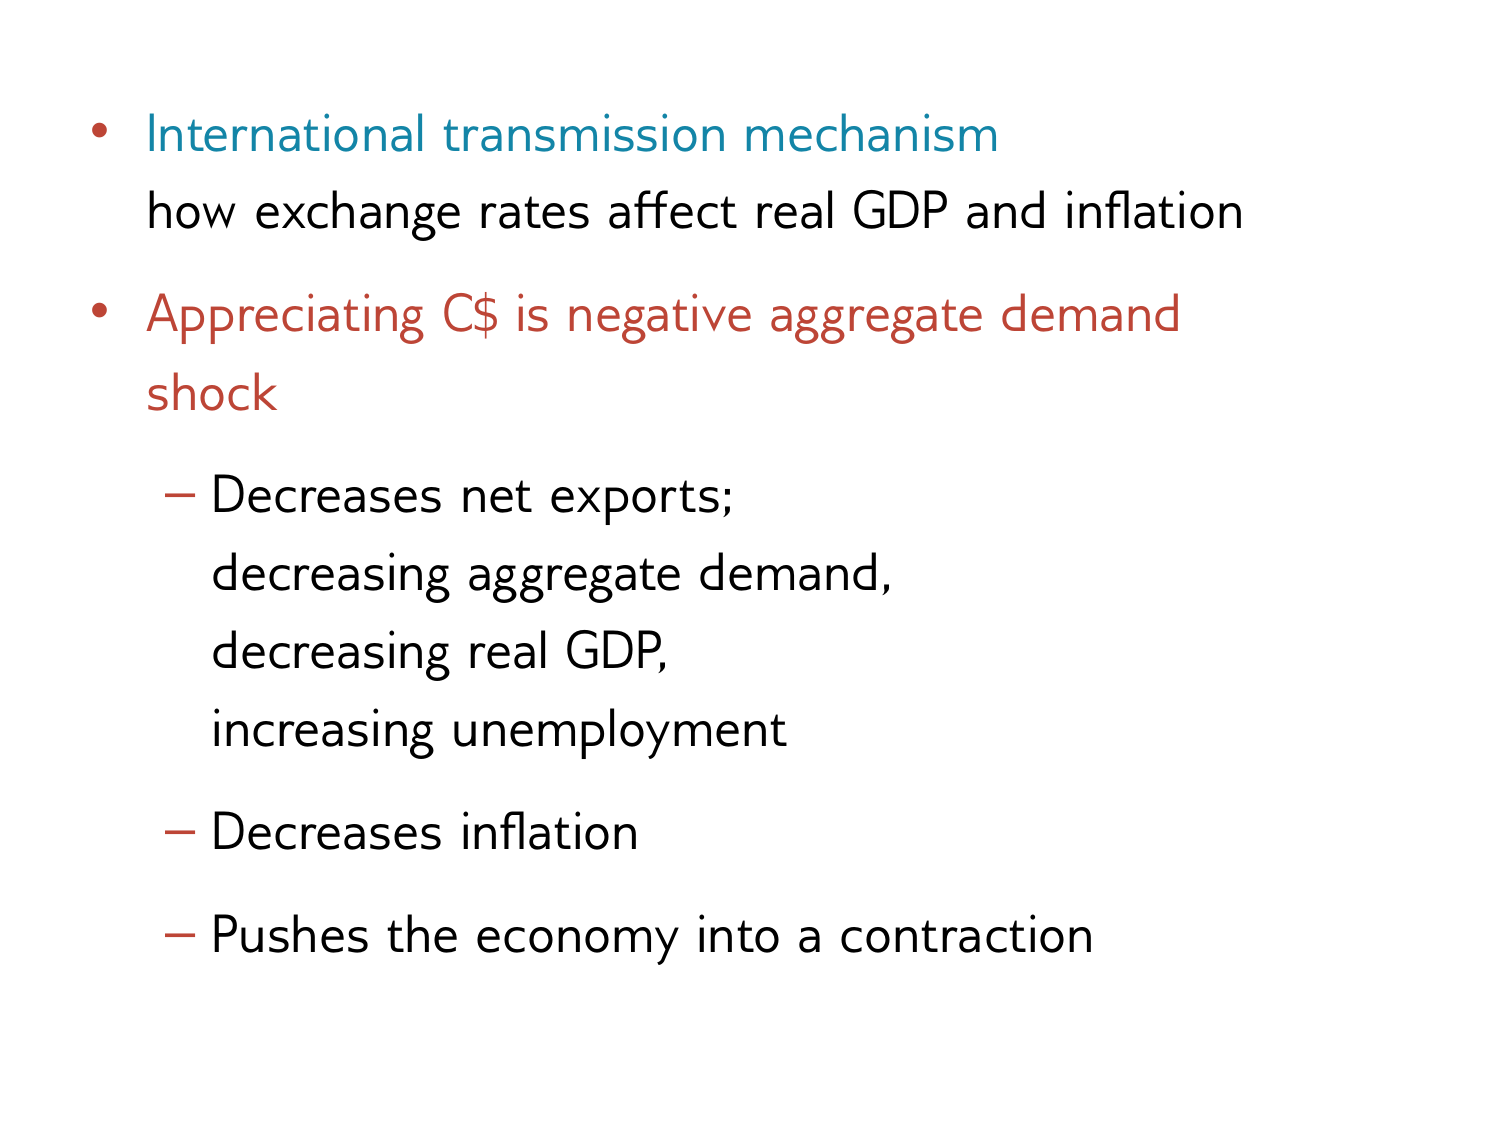

International transmission mechanism
how exchange rates affect real GDP and inflation
Appreciating C$ is negative aggregate demand shock
Decreases net exports;
decreasing aggregate demand,
decreasing real GDP,
increasing unemployment
Decreases inflation
Pushes the economy into a contraction